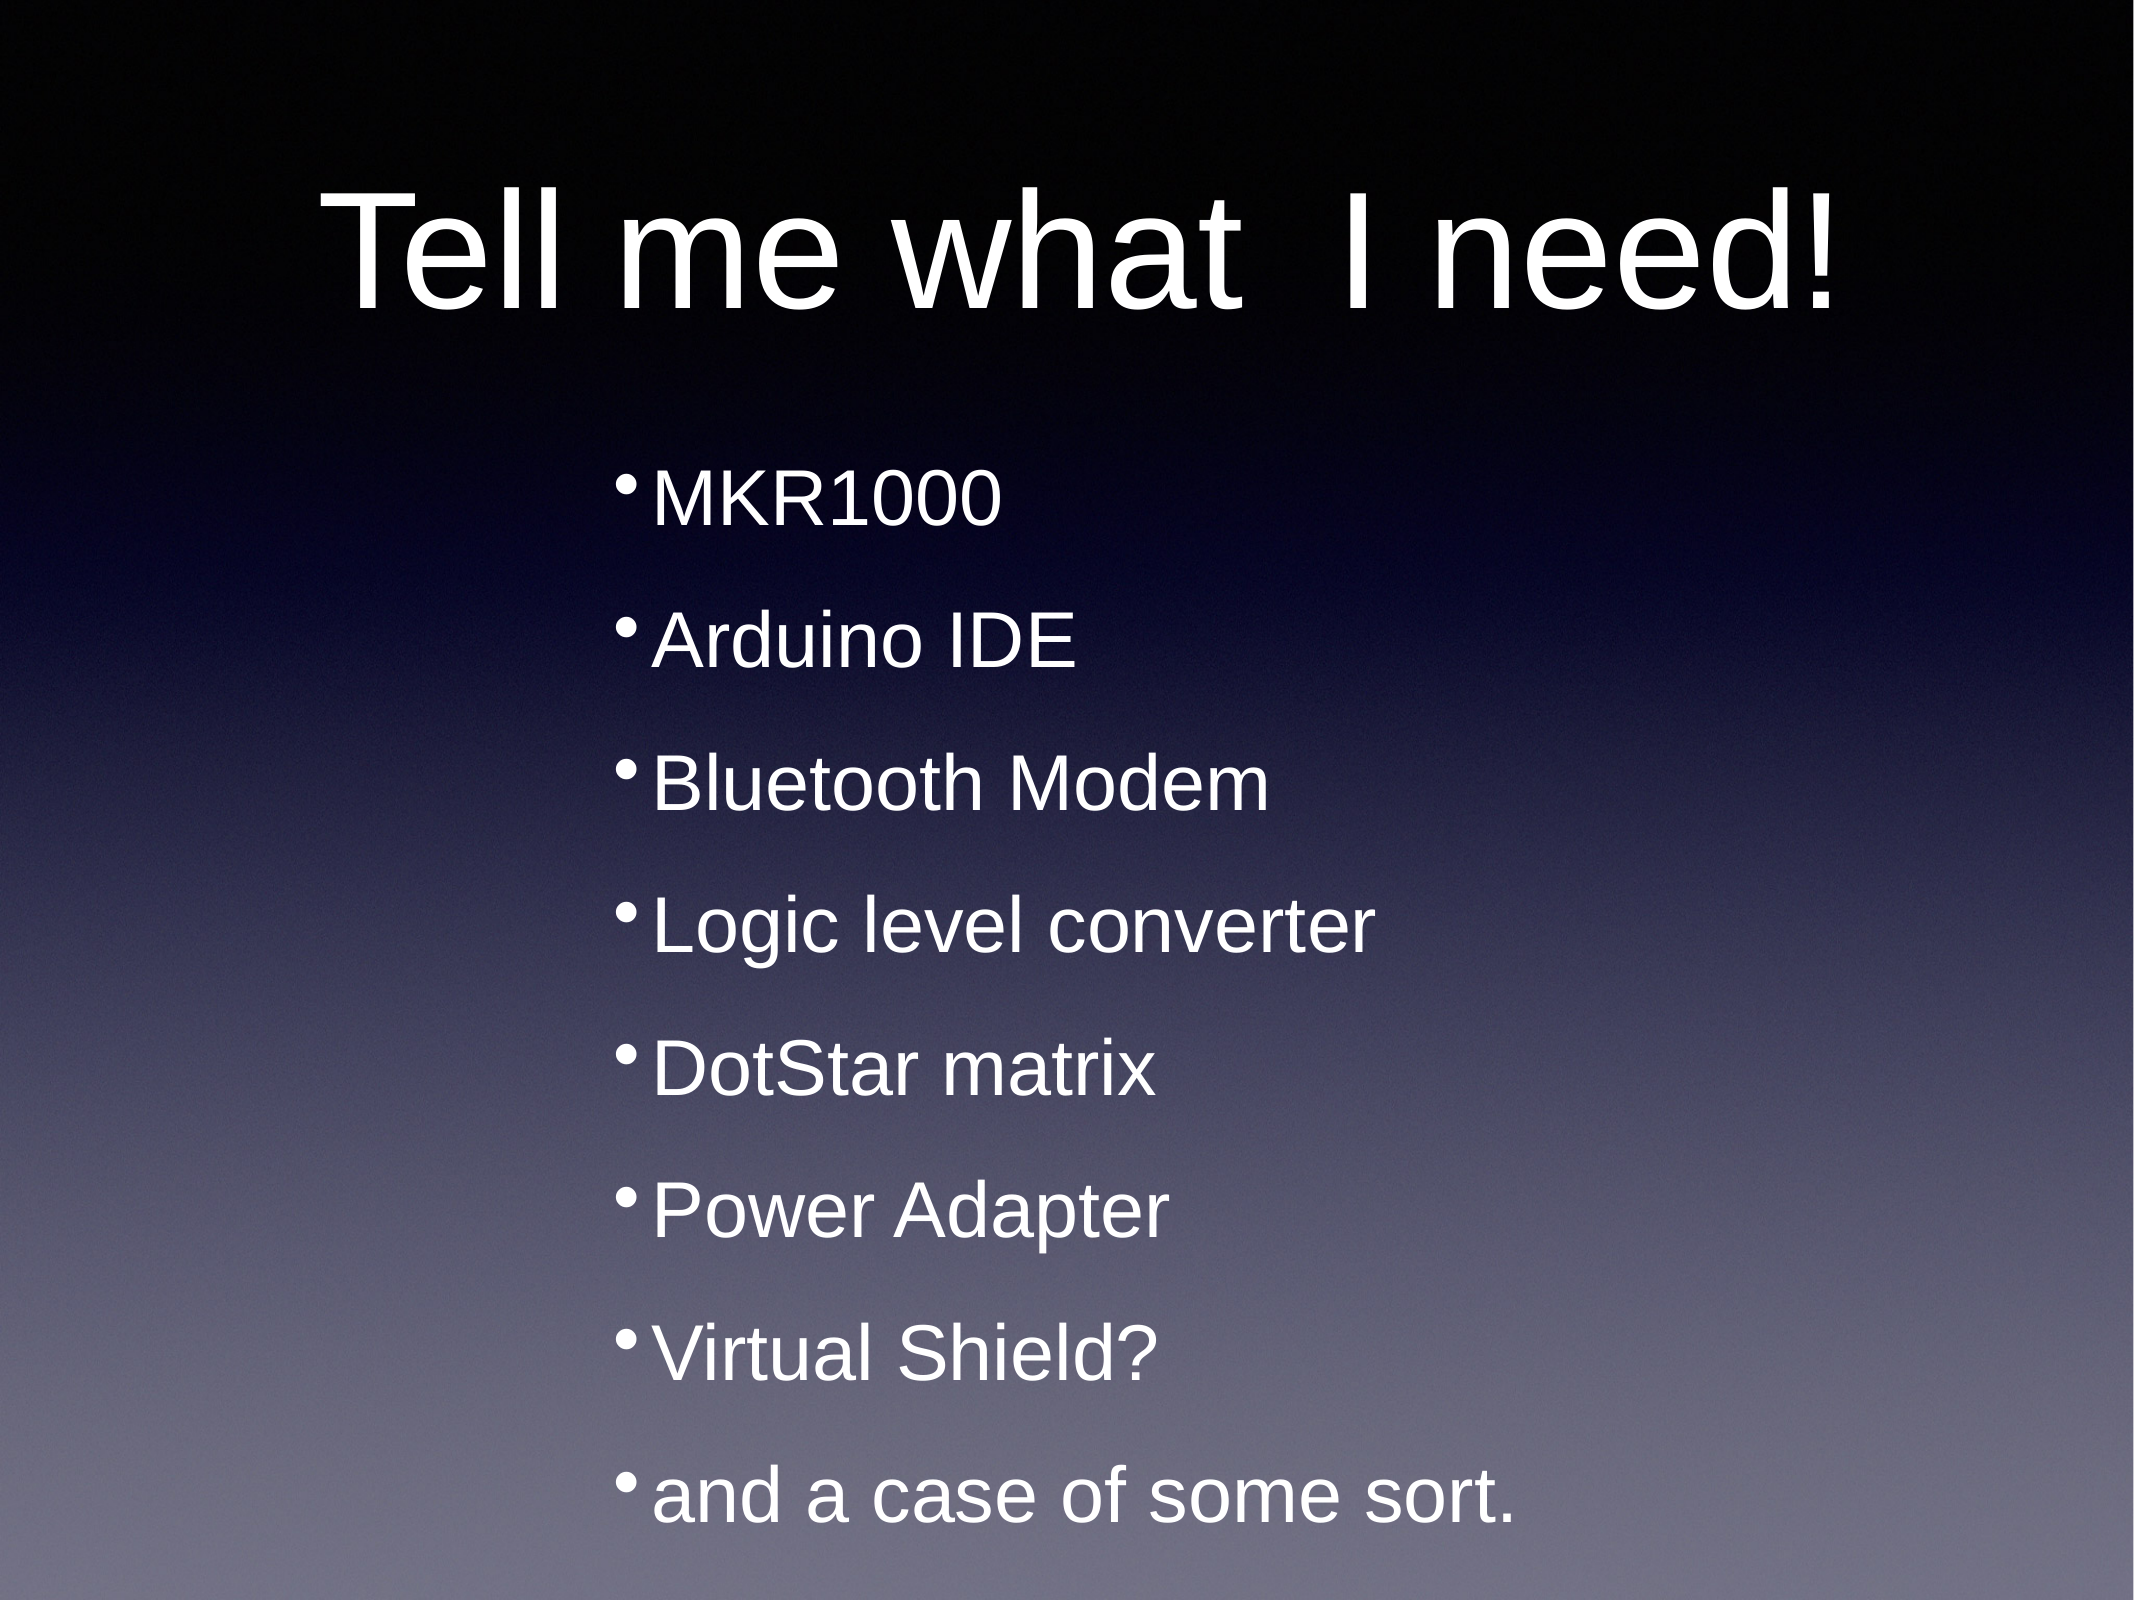

# Tell me what  I need!
MKR1000
Arduino IDE
Bluetooth Modem
Logic level converter
DotStar matrix
Power Adapter
Virtual Shield?
and a case of some sort.